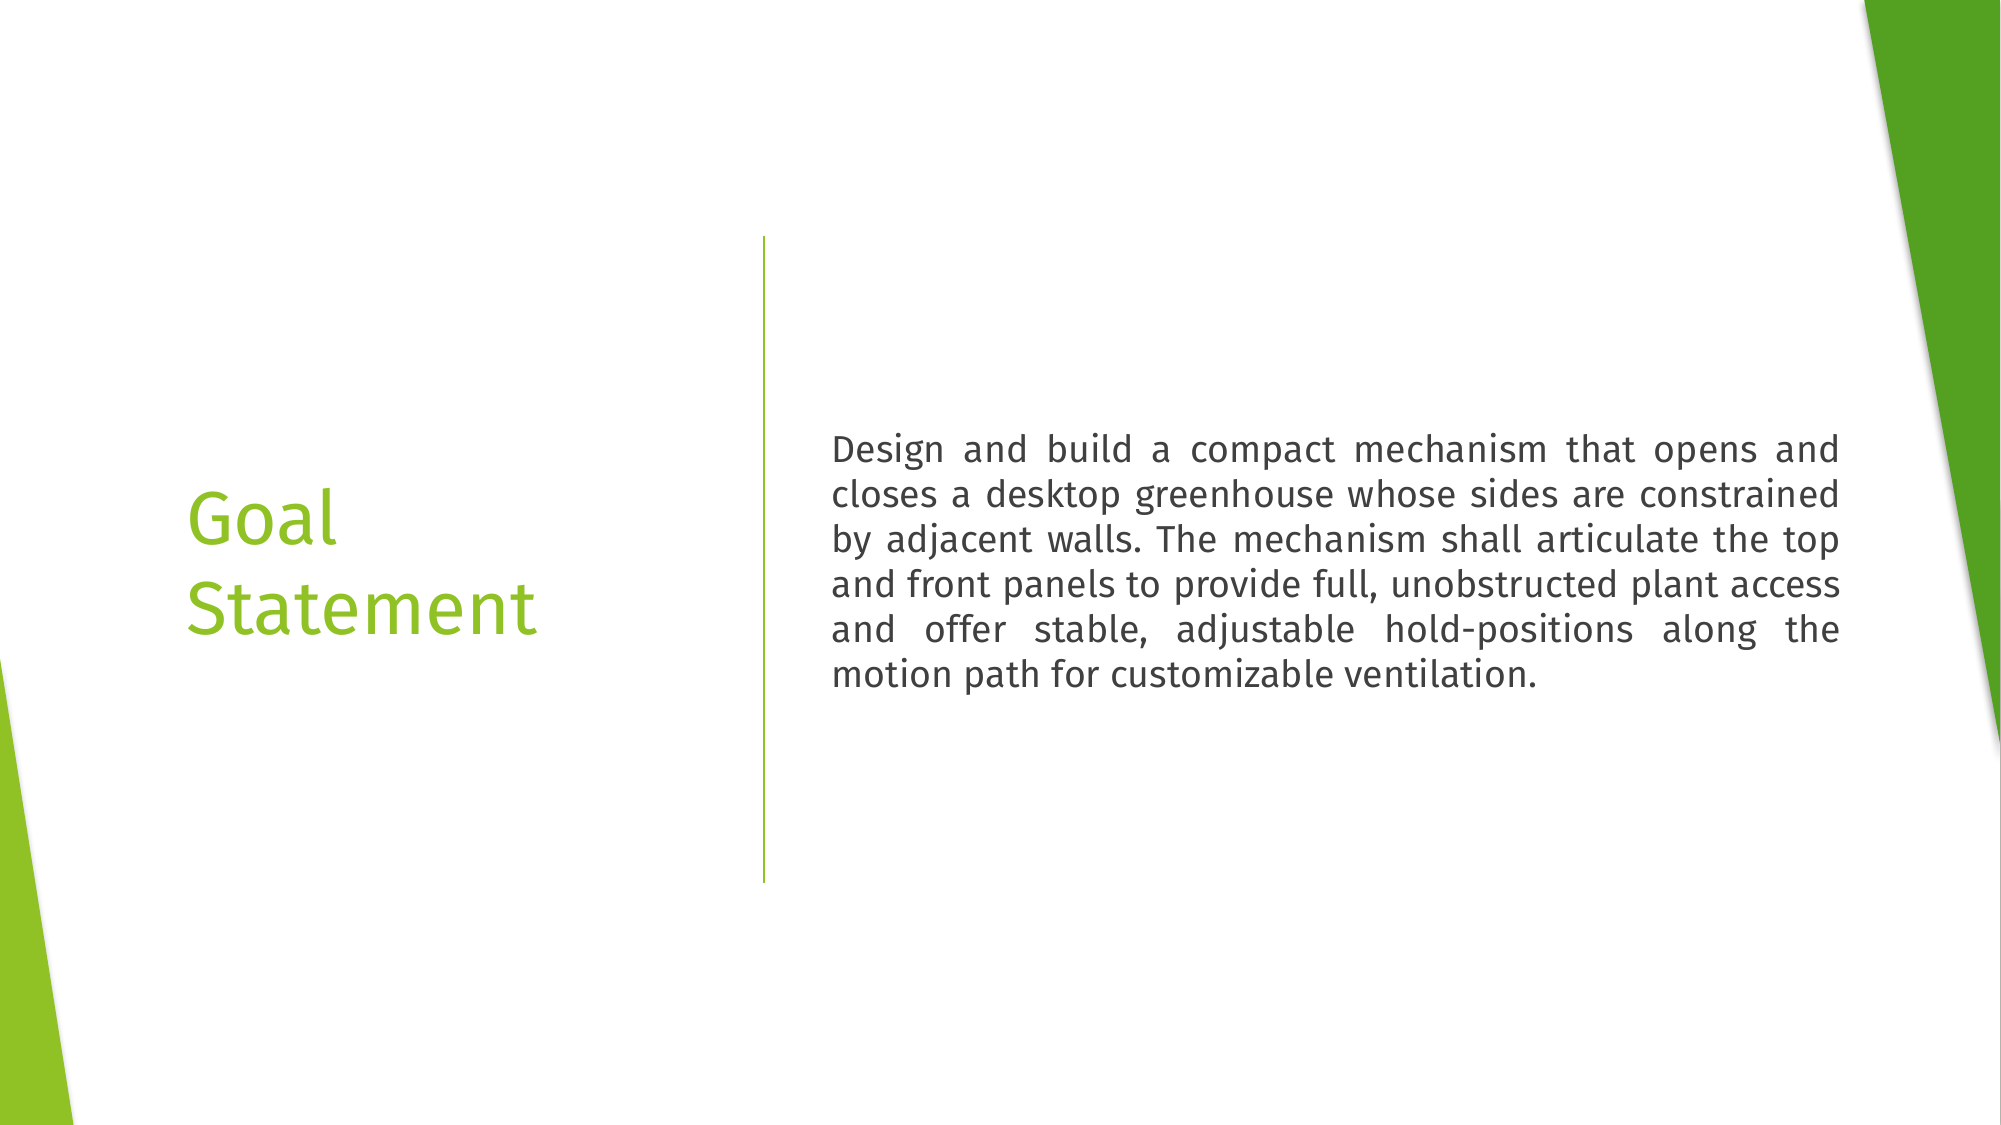

Design and build a compact mechanism that opens and closes a desktop greenhouse whose sides are constrained by adjacent walls. The mechanism shall articulate the top and front panels to provide full, unobstructed plant access and offer stable, adjustable hold-positions along the motion path for customizable ventilation.
# Goal Statement